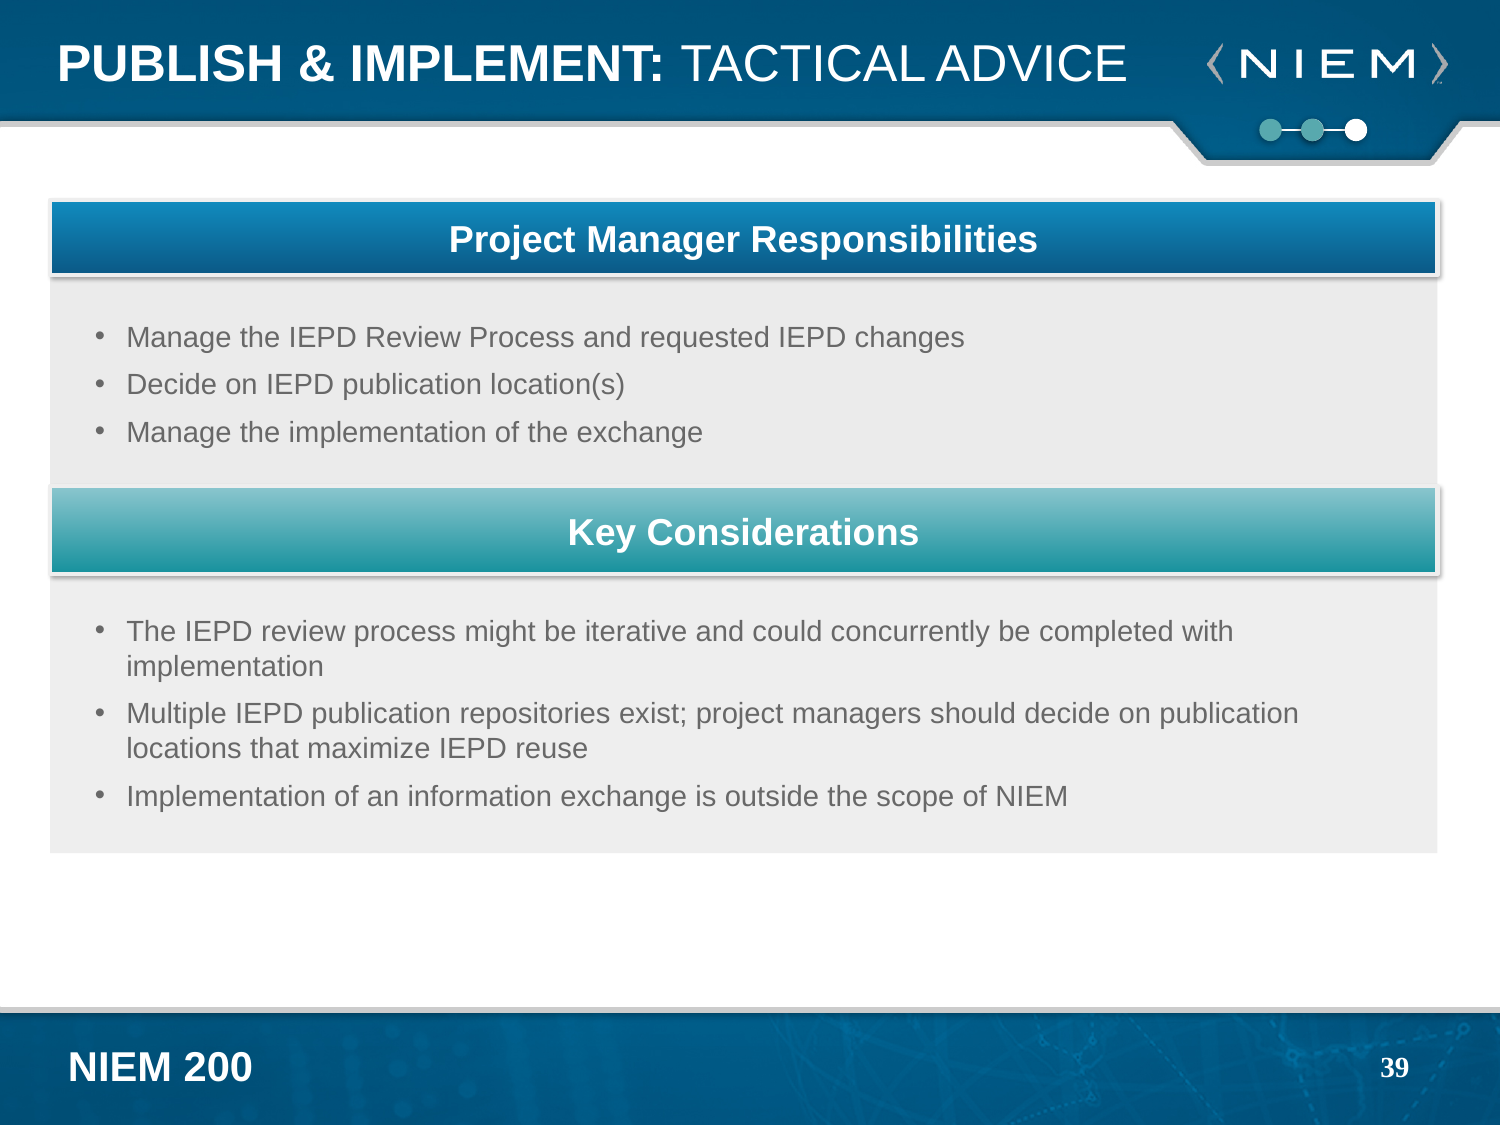

# Publish & Implement: Tactical Advice

Project Manager Responsibilities
Manage the IEPD Review Process and requested IEPD changes
Decide on IEPD publication location(s)
Manage the implementation of the exchange
Key Considerations
The IEPD review process might be iterative and could concurrently be completed with implementation
Multiple IEPD publication repositories exist; project managers should decide on publication locations that maximize IEPD reuse
Implementation of an information exchange is outside the scope of NIEM
39